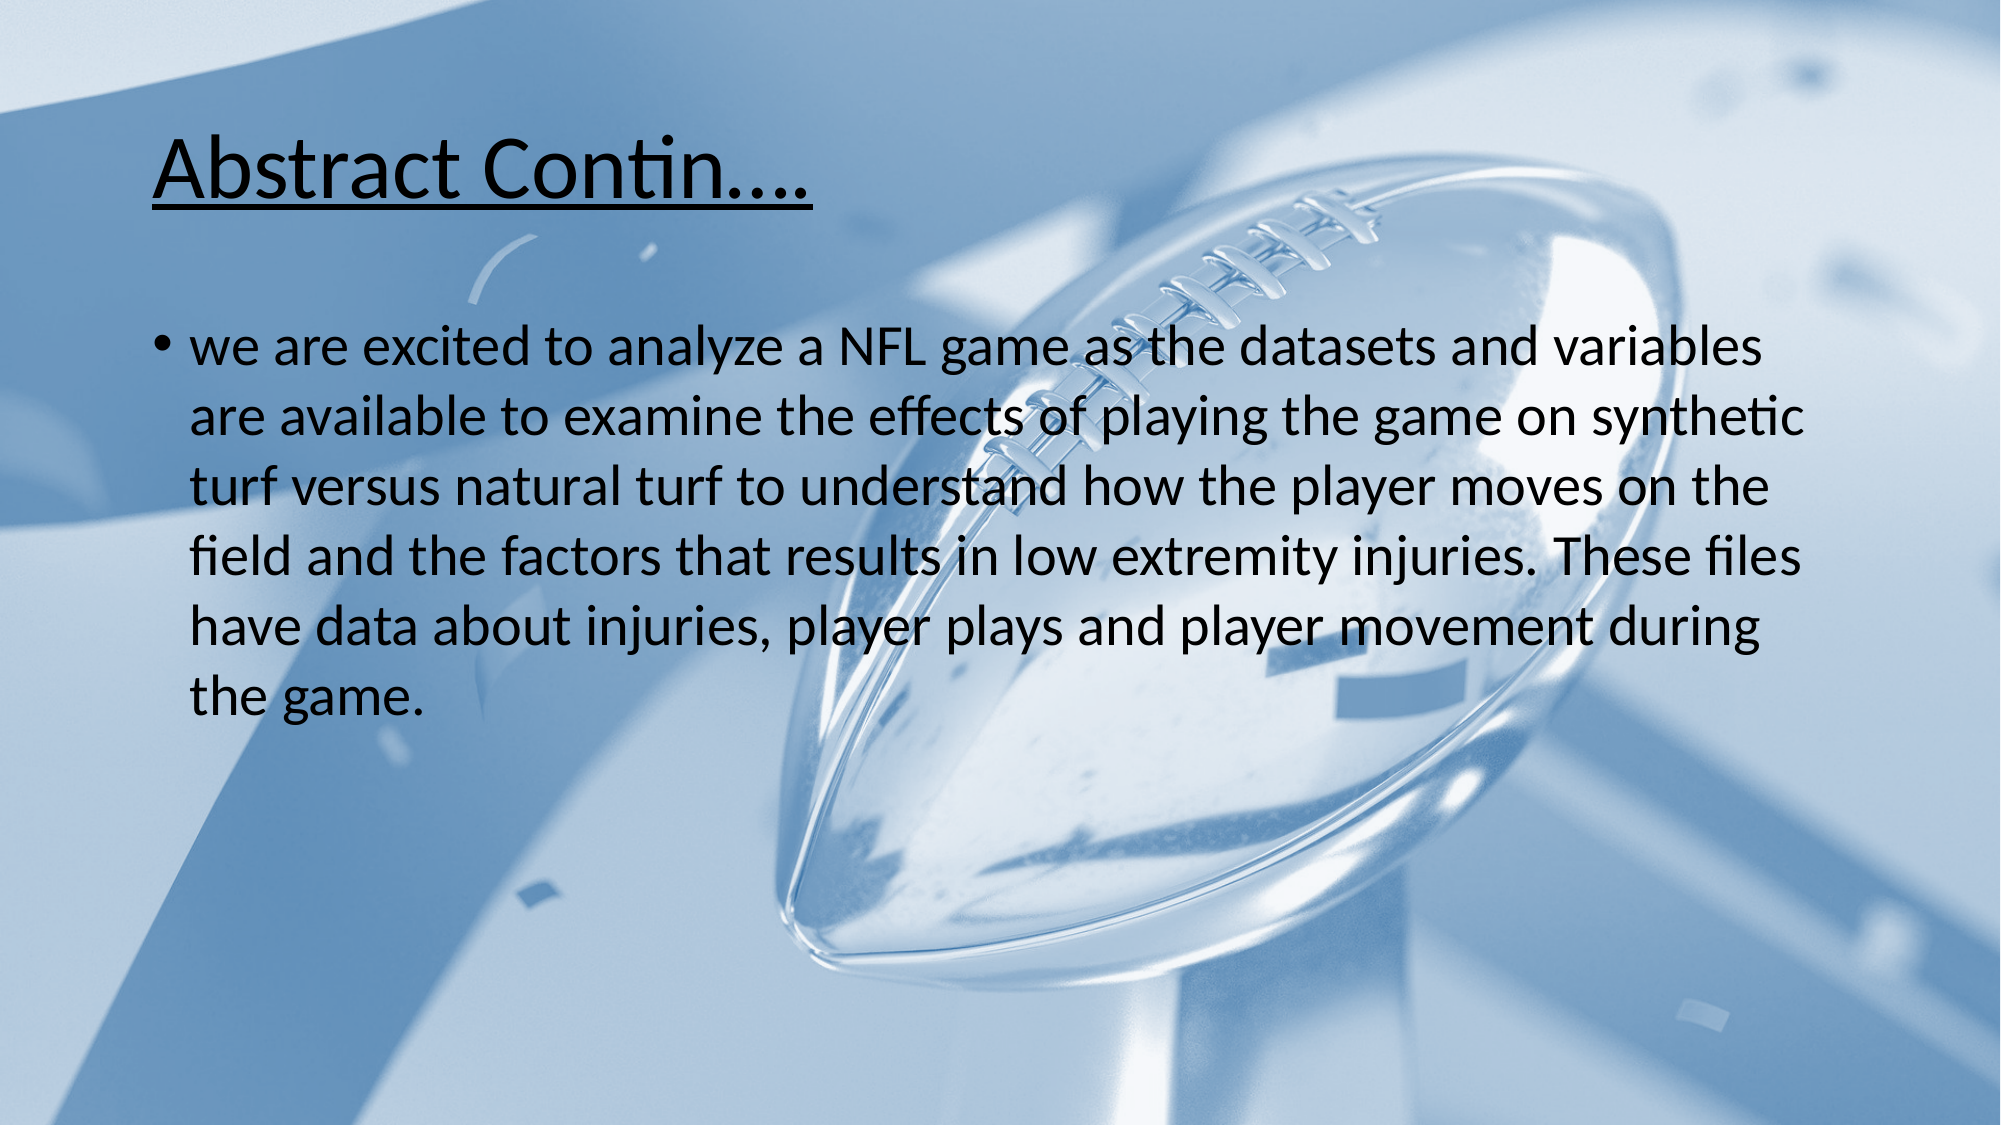

# Abstract Contin….
we are excited to analyze a NFL game as the datasets and variables are available to examine the effects of playing the game on synthetic turf versus natural turf to understand how the player moves on the field and the factors that results in low extremity injuries. These files have data about injuries, player plays and player movement during the game.